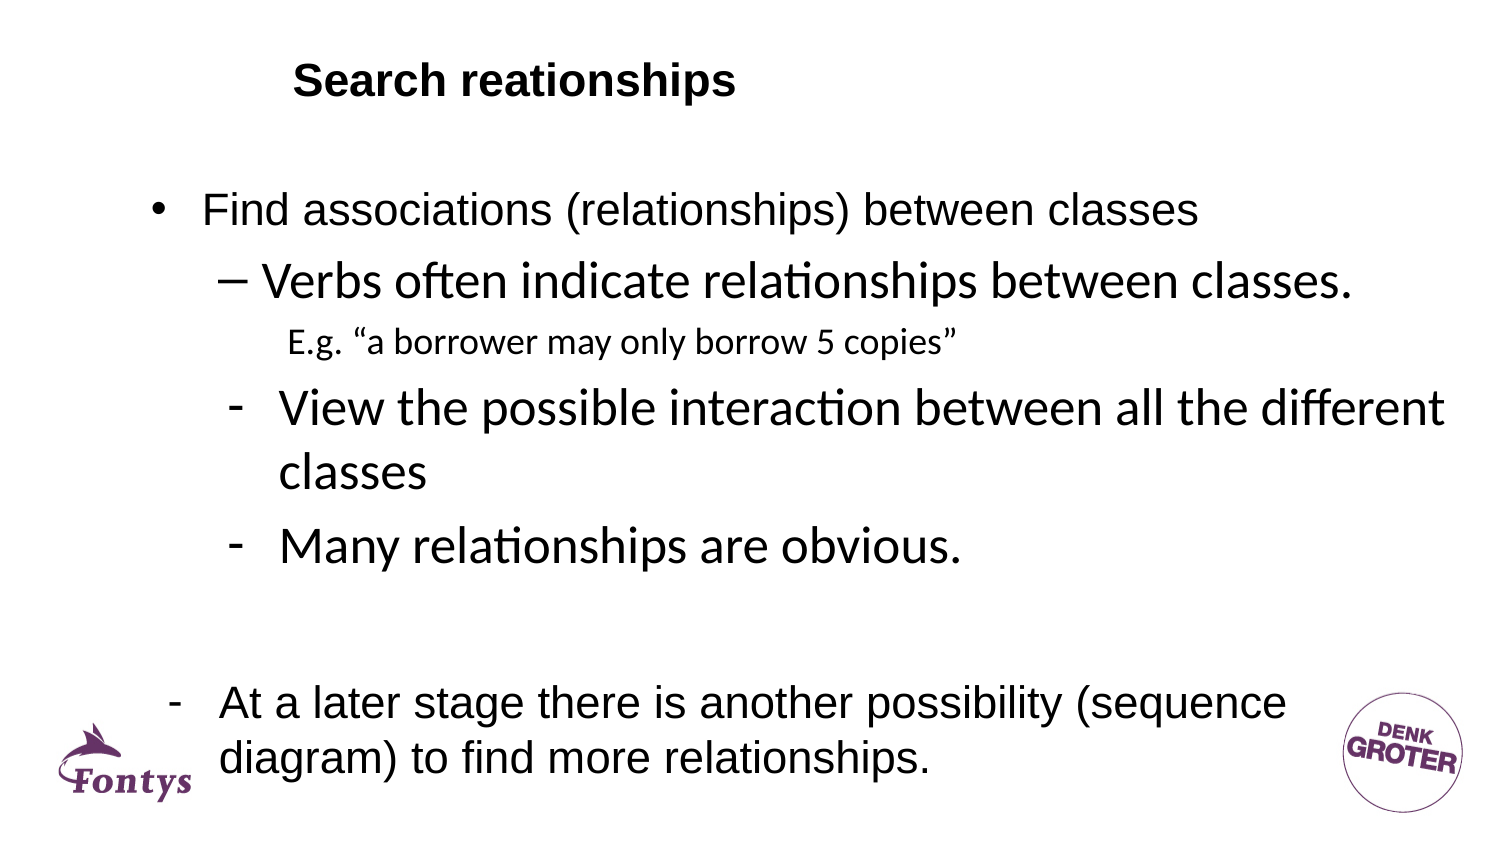

# Search reationships
Find associations (relationships) between classes
Verbs often indicate relationships between classes.
E.g. “a borrower may only borrow 5 copies”
View the possible interaction between all the different classes
Many relationships are obvious.

At a later stage there is another possibility (sequence diagram) to find more relationships.